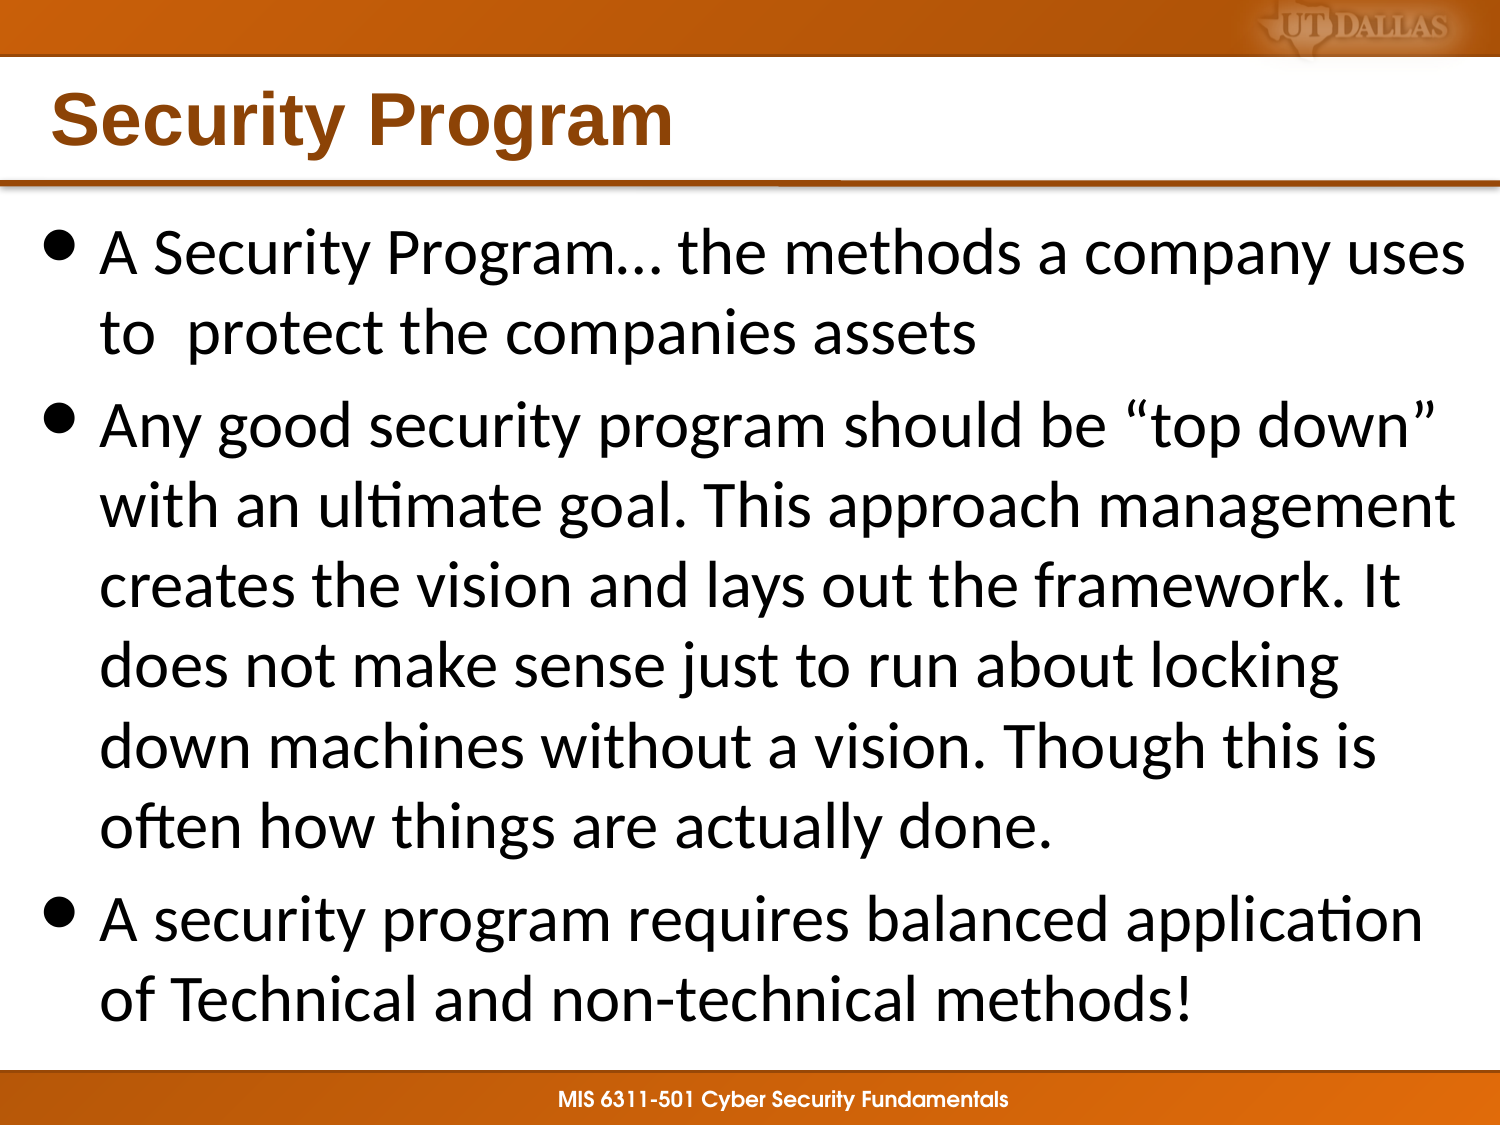

# Security Program
A Security Program… the methods a company uses to  protect the companies assets
Any good security program should be “top down” with an ultimate goal. This approach management creates the vision and lays out the framework. It does not make sense just to run about locking down machines without a vision. Though this is often how things are actually done.
A security program requires balanced application of Technical and non-technical methods!